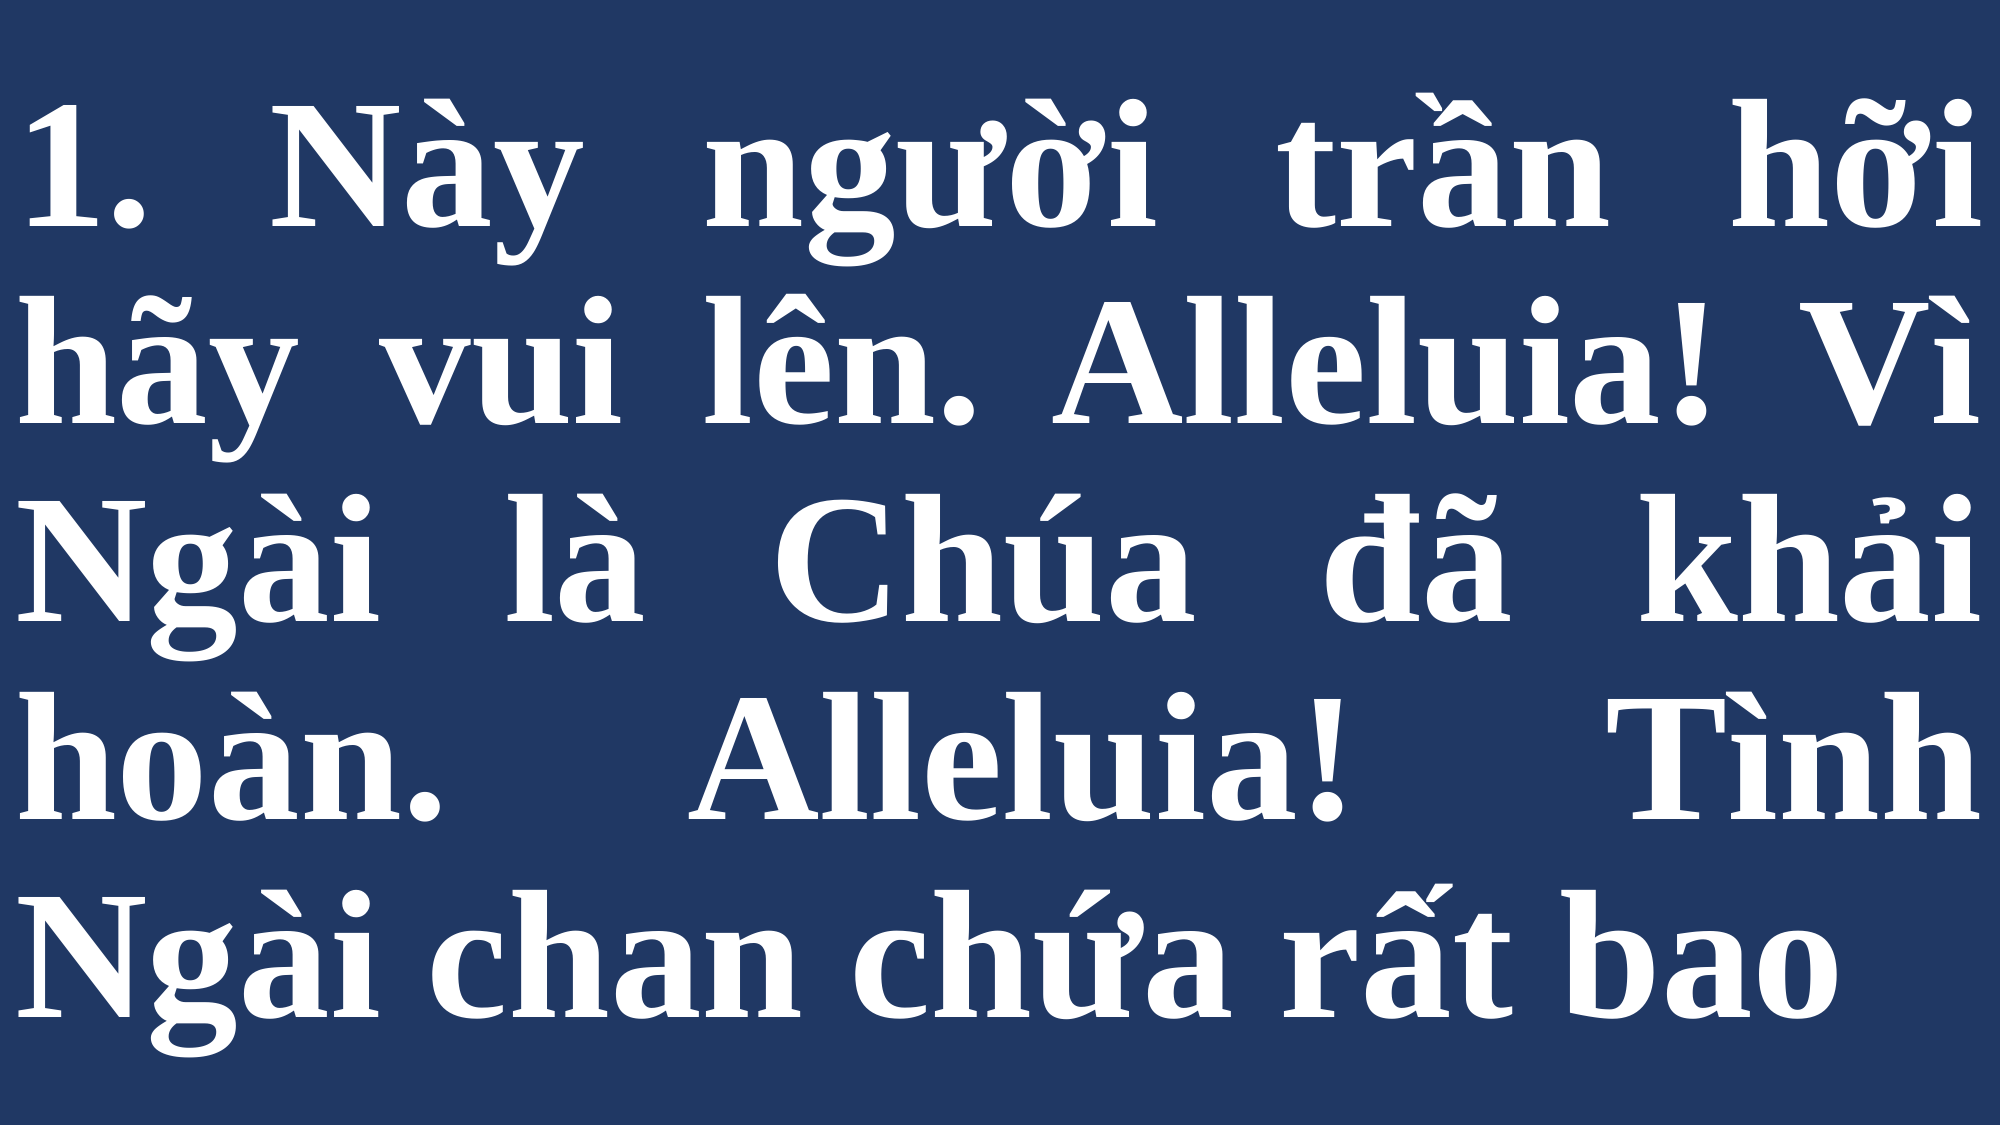

# 1. Này người trần hỡi hãy vui lên. Alleluia! Vì Ngài là Chúa đã khải hoàn. Alleluia! Tình Ngài chan chứa rất bao